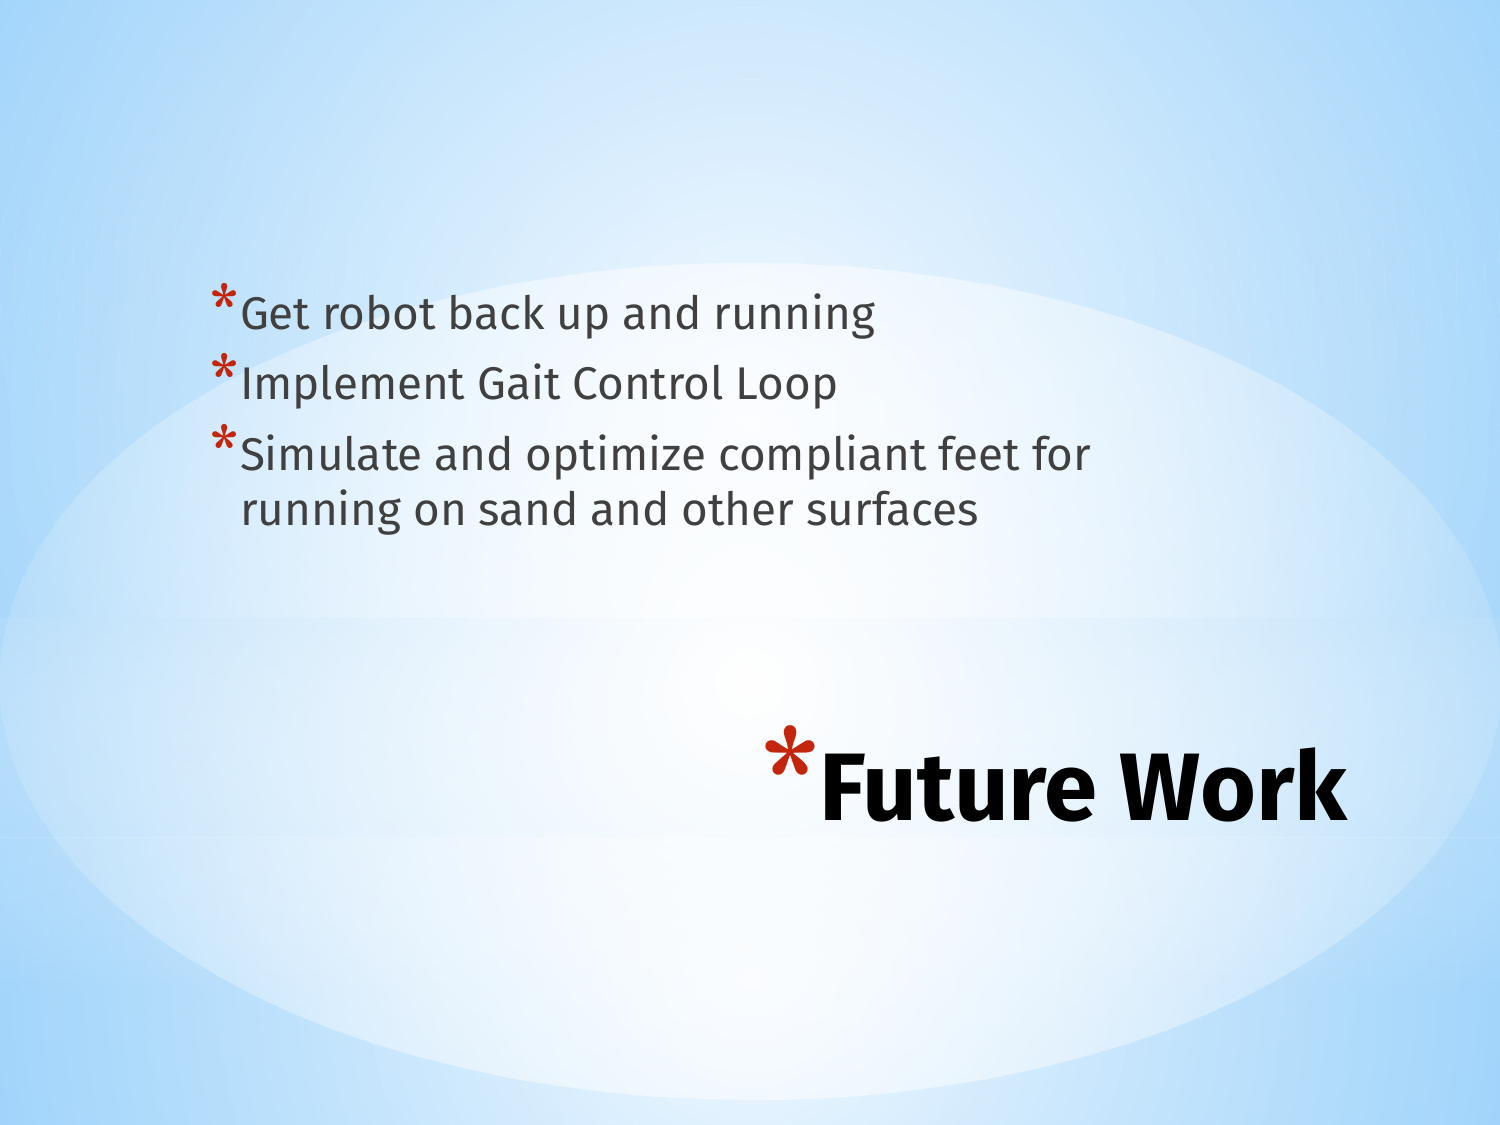

Get robot back up and running
Implement Gait Control Loop
Simulate and optimize compliant feet for running on sand and other surfaces

# Future Work